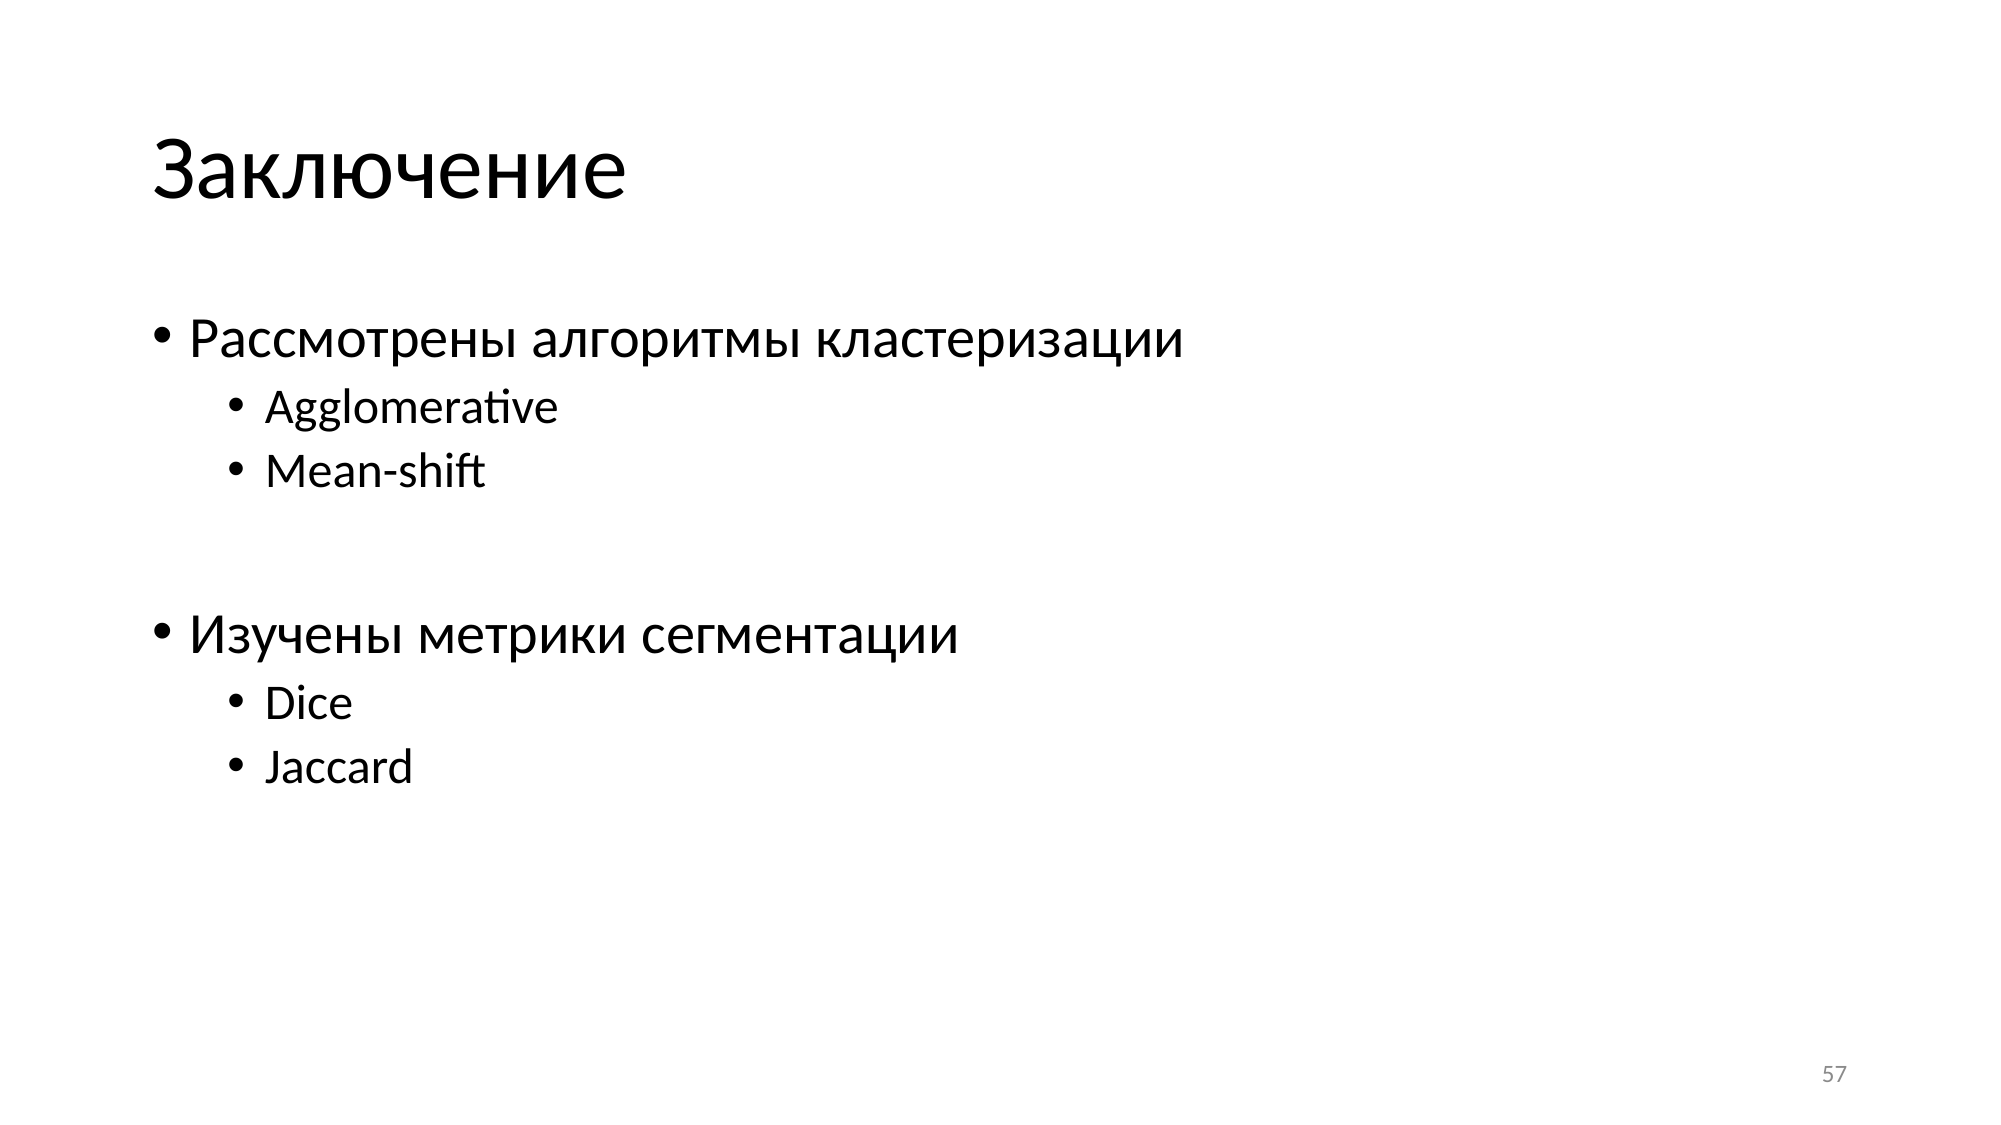

# Заключение
Рассмотрены алгоритмы кластеризации
Agglomerative
Mean-shift

Изучены метрики сегментации
Dice
Jaccard
57